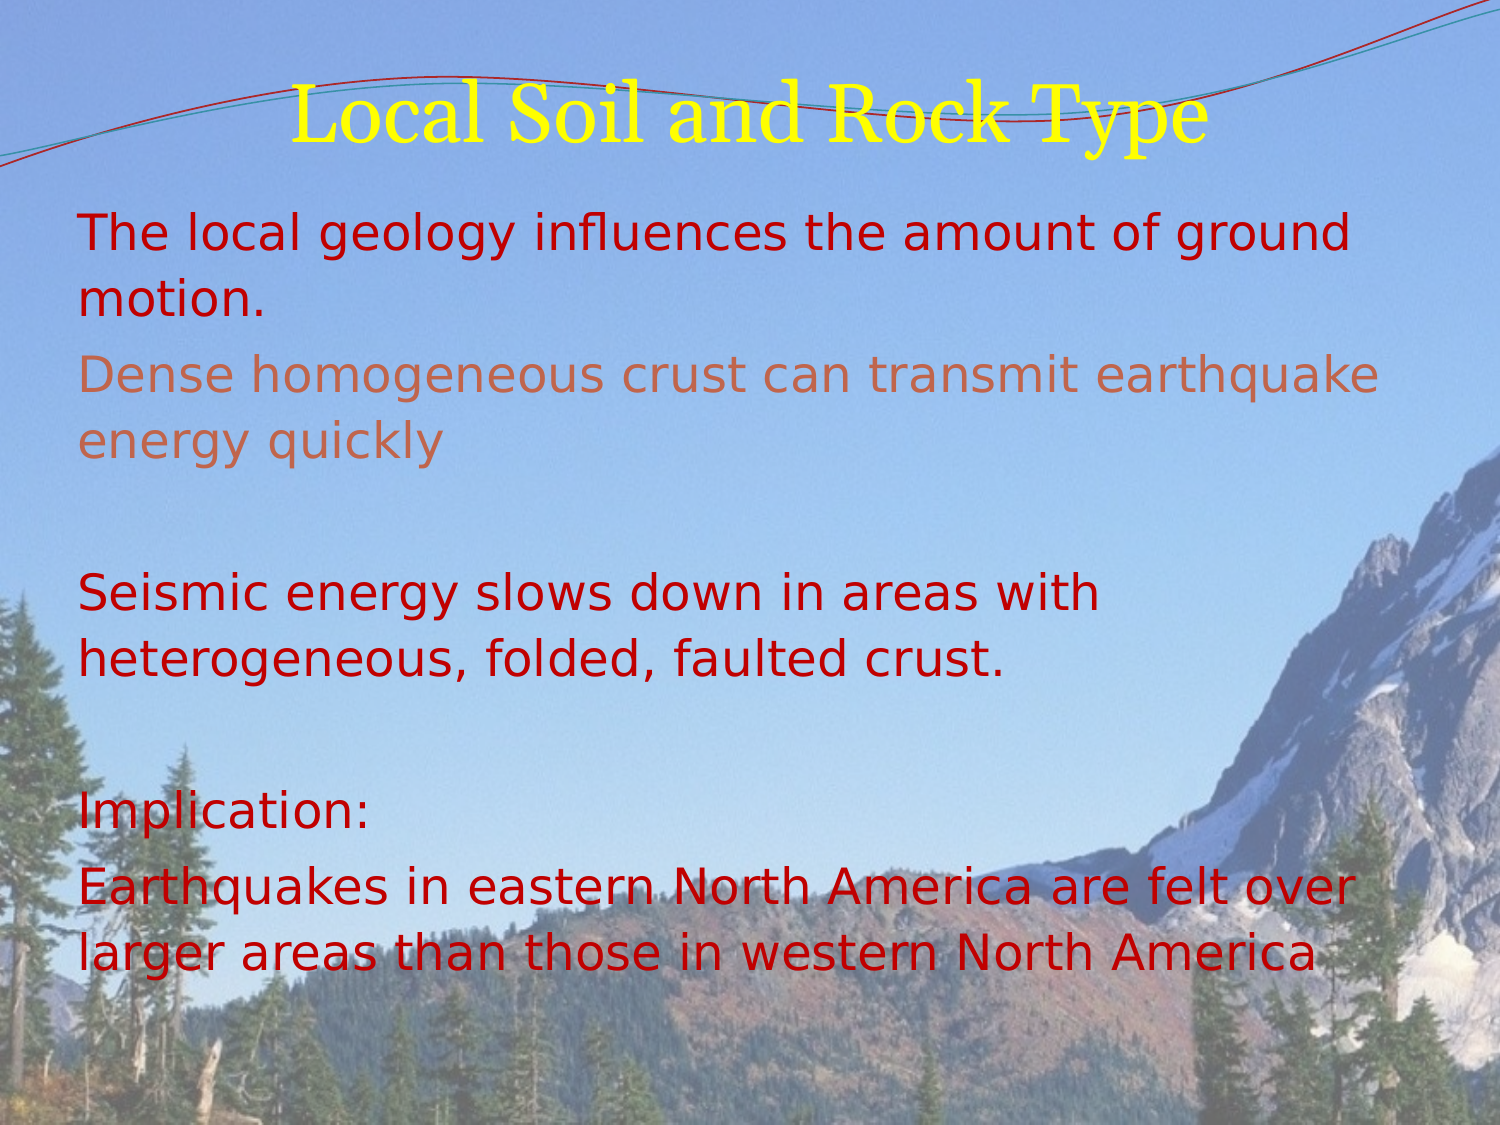

# Local Soil and Rock Type
The local geology influences the amount of ground motion.
Dense homogeneous crust can transmit earthquake energy quickly

Seismic energy slows down in areas with heterogeneous, folded, faulted crust.

Implication:
Earthquakes in eastern North America are felt over larger areas than those in western North America